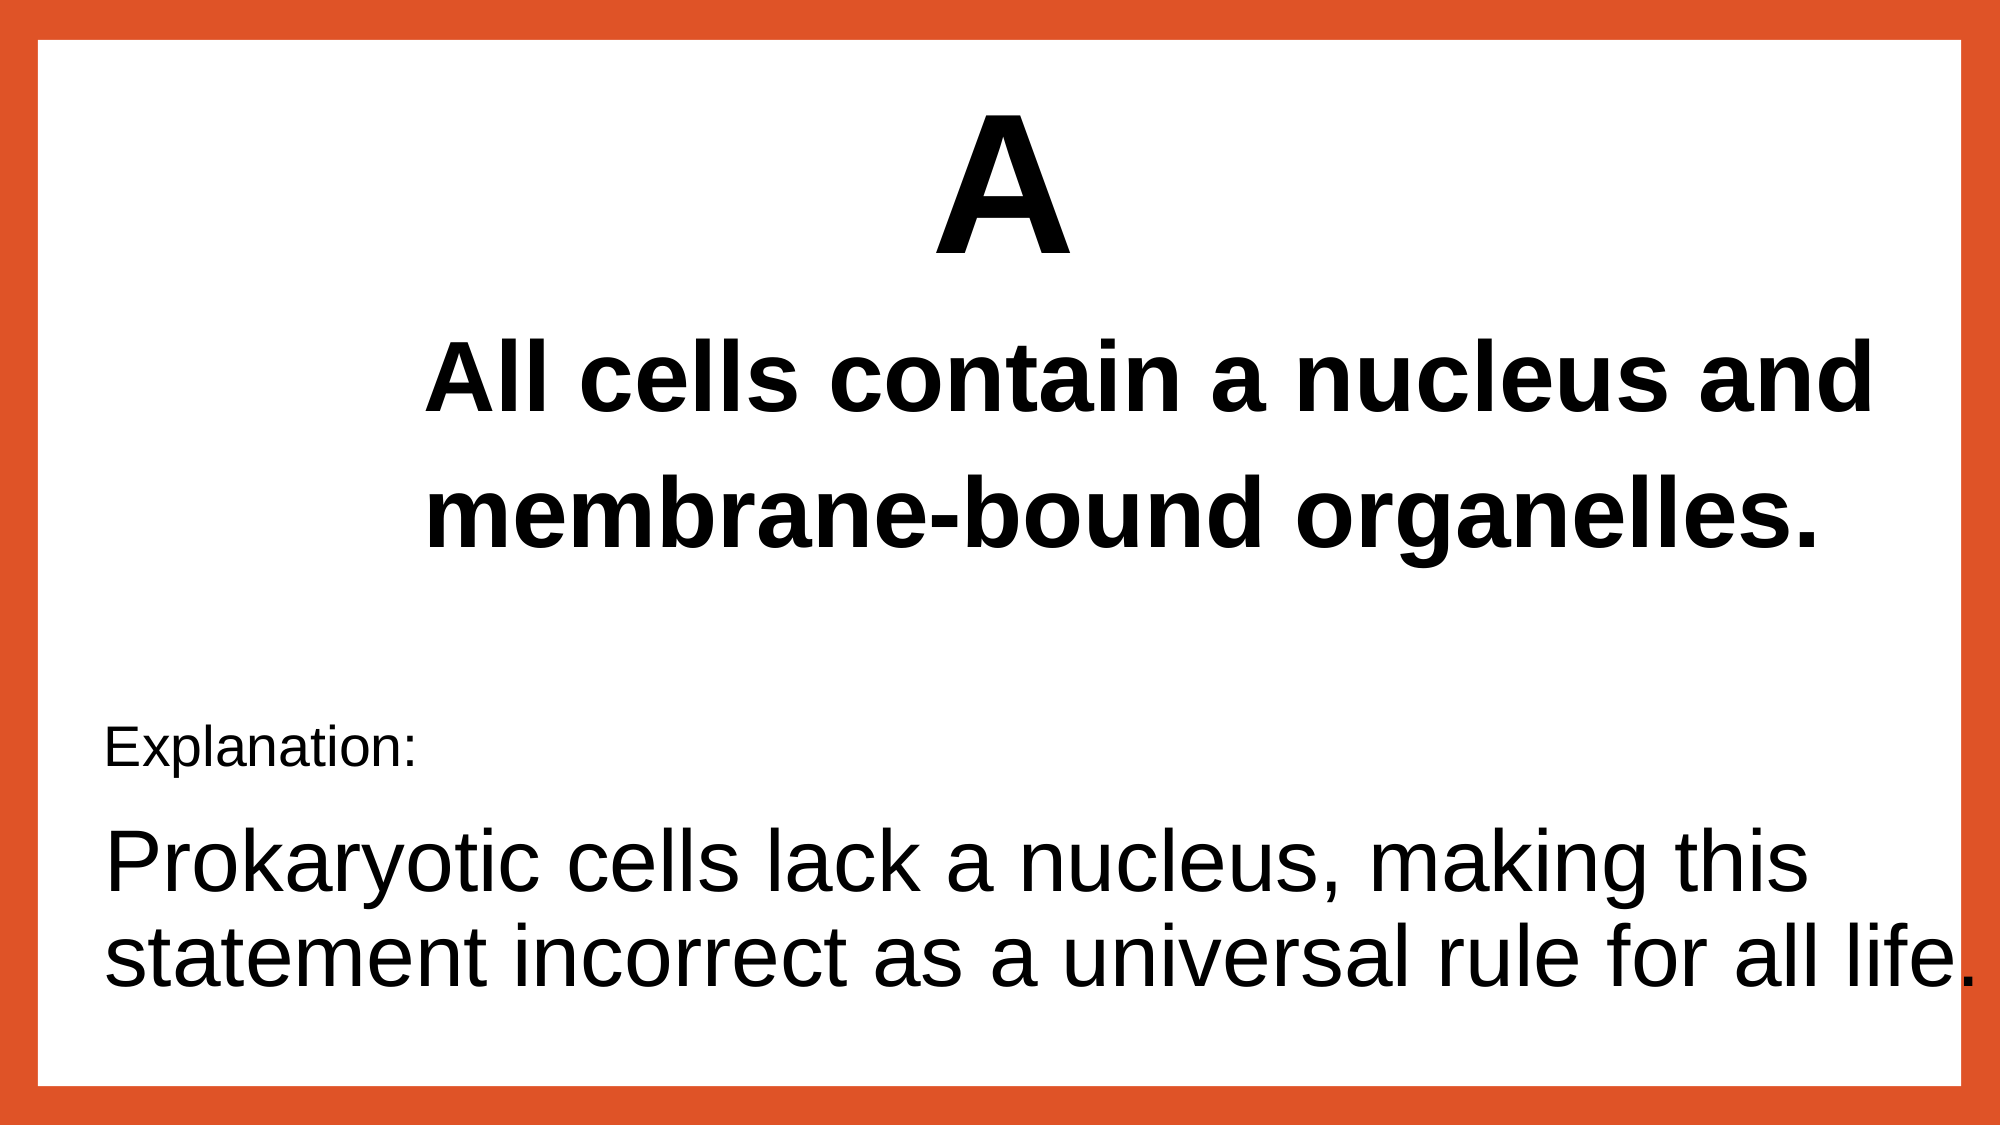

A
             All cells contain a nucleus and
             membrane-bound organelles.

Explanation:
Prokaryotic cells lack a nucleus, making this statement incorrect as a universal rule for all life.